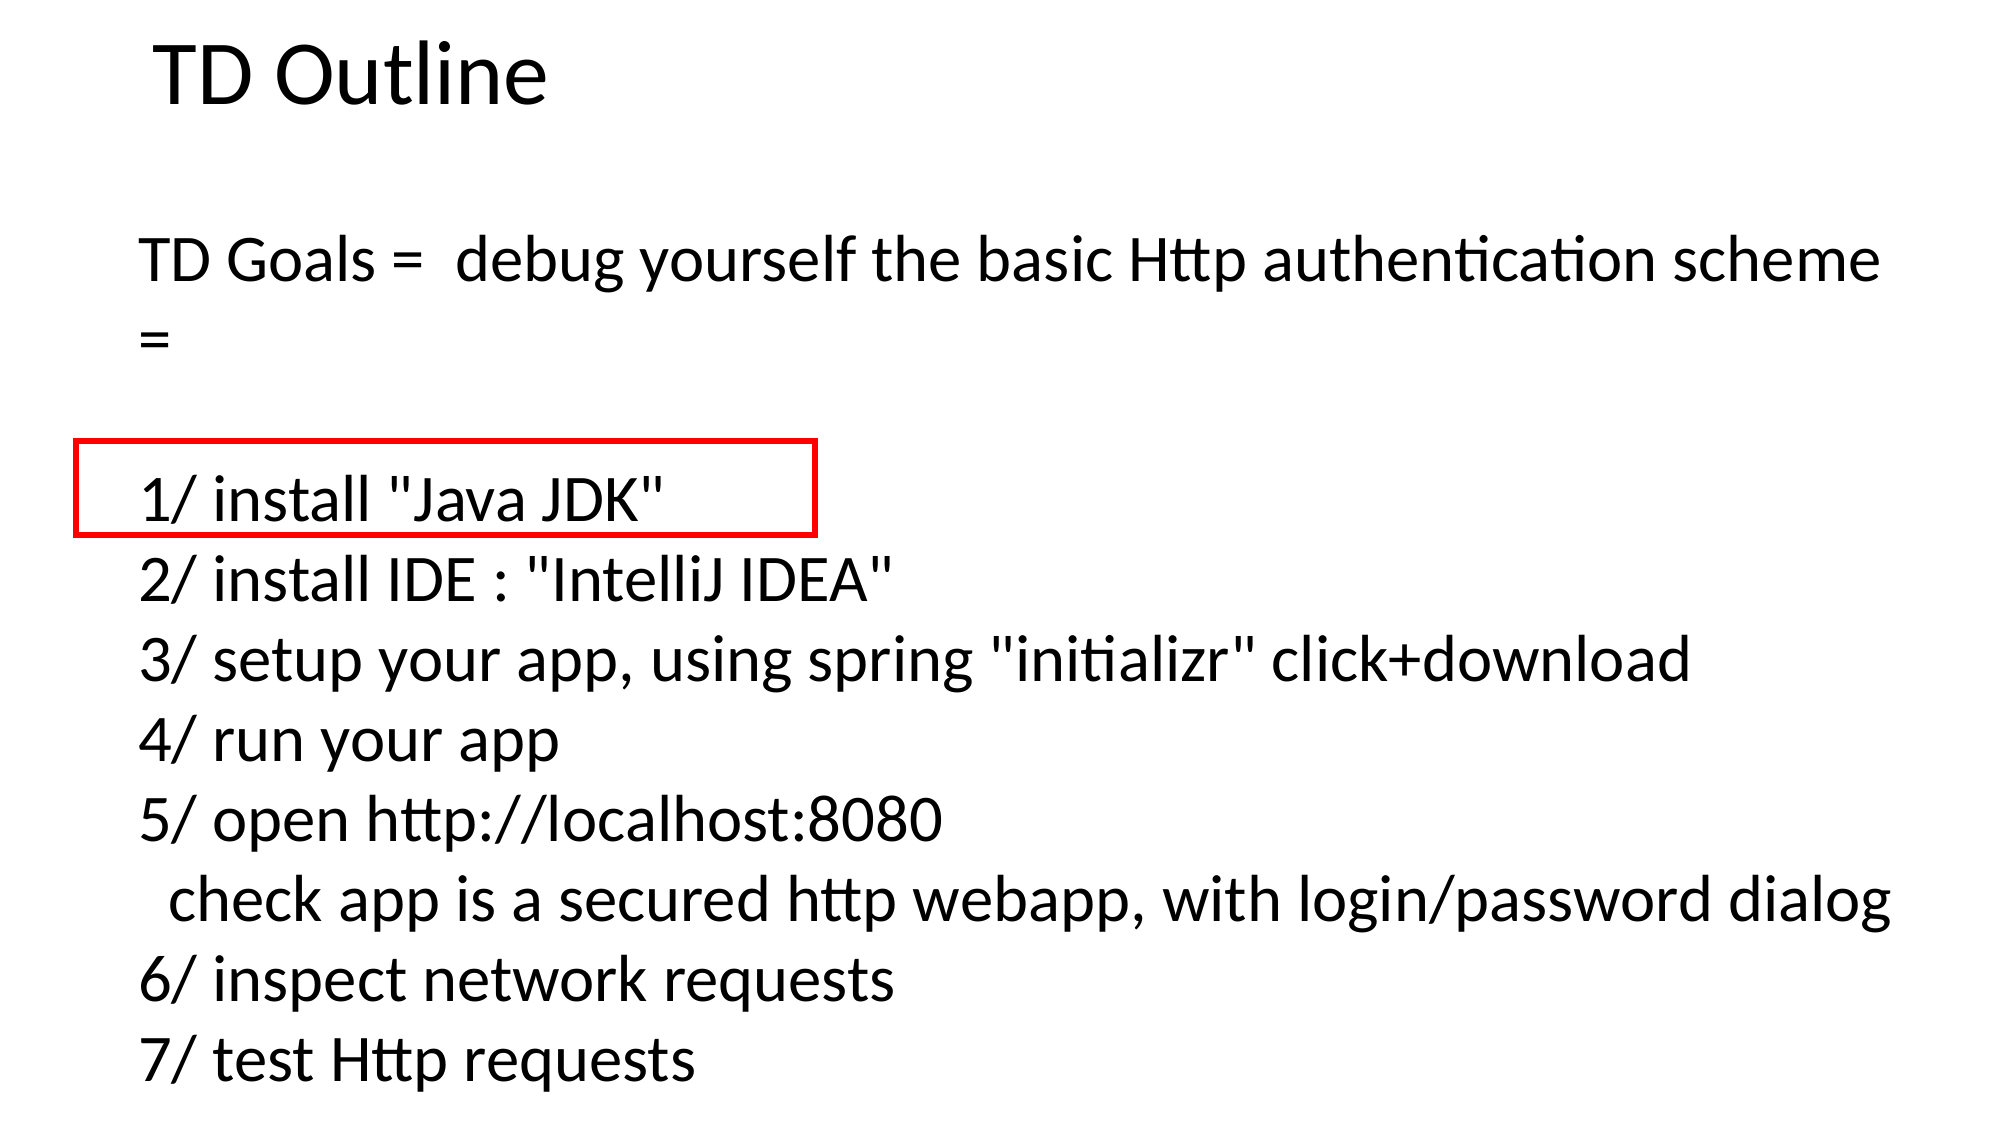

# TD Outline
TD Goals =  debug yourself the basic Http authentication scheme
=

1/ install "Java JDK"
2/ install IDE : "IntelliJ IDEA"
3/ setup your app, using spring "initializr" click+download
4/ run your app
5/ open http://localhost:8080
  check app is a secured http webapp, with login/password dialog
6/ inspect network requests
7/ test Http requests